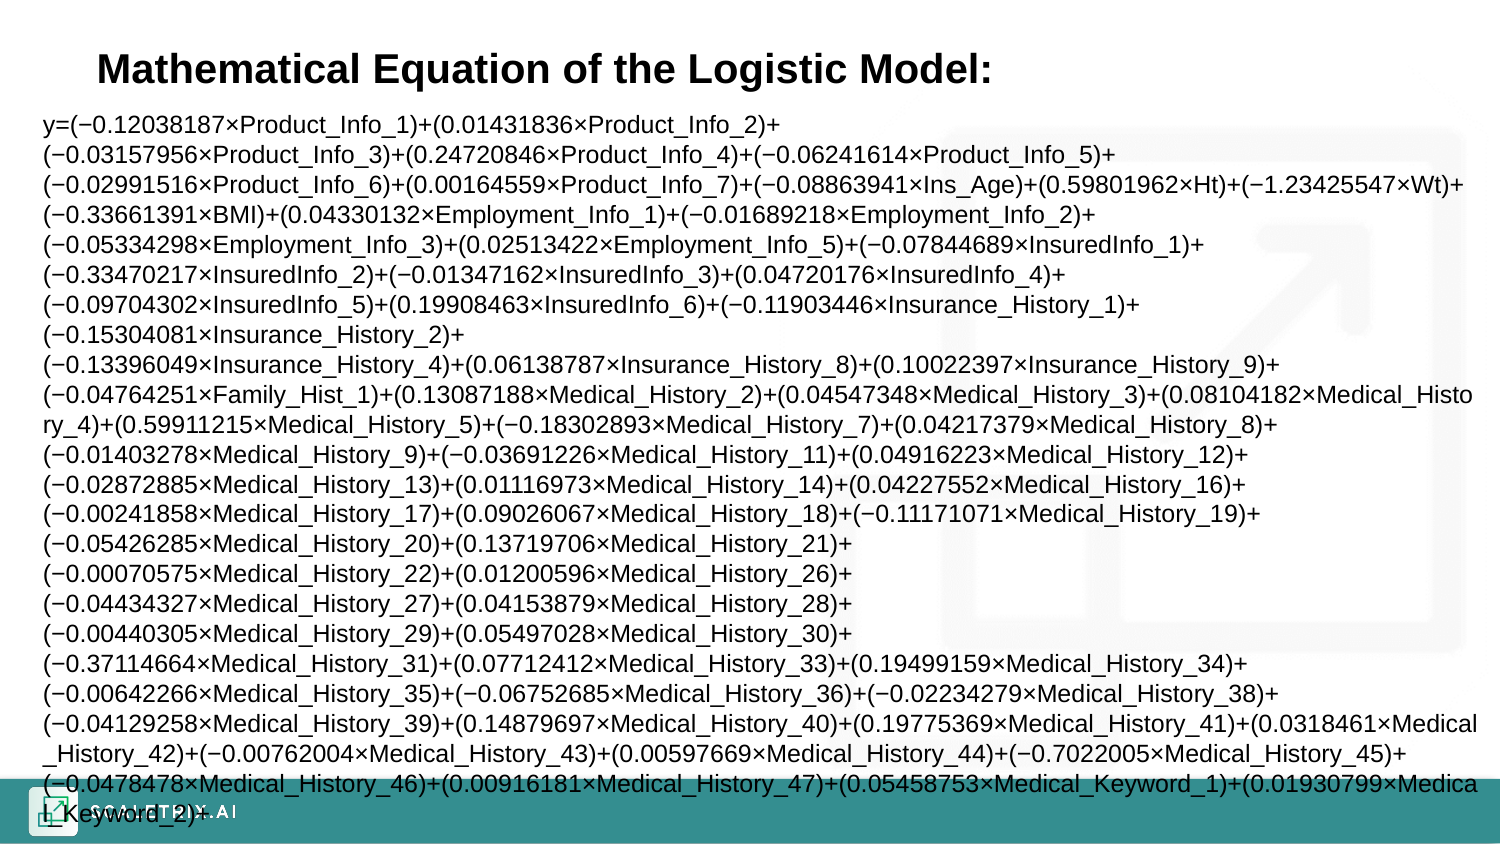

Mathematical Equation of the Logistic Model:​
​y=(−0.12038187×Product_Info_1)+(0.01431836×Product_Info_2)+(−0.03157956×Product_Info_3)+(0.24720846×Product_Info_4)+(−0.06241614×Product_Info_5)+(−0.02991516×Product_Info_6)+(0.00164559×Product_Info_7)+(−0.08863941×Ins_Age)+(0.59801962×Ht)+(−1.23425547×Wt)+(−0.33661391×BMI)+(0.04330132×Employment_Info_1)+(−0.01689218×Employment_Info_2)+(−0.05334298×Employment_Info_3)+(0.02513422×Employment_Info_5)+(−0.07844689×InsuredInfo_1)+(−0.33470217×InsuredInfo_2)+(−0.01347162×InsuredInfo_3)+(0.04720176×InsuredInfo_4)+(−0.09704302×InsuredInfo_5)+(0.19908463×InsuredInfo_6)+(−0.11903446×Insurance_History_1)+(−0.15304081×Insurance_History_2)+(−0.13396049×Insurance_History_4)+(0.06138787×Insurance_History_8)+(0.10022397×Insurance_History_9)+(−0.04764251×Family_Hist_1)+(0.13087188×Medical_History_2)+(0.04547348×Medical_History_3)+(0.08104182×Medical_History_4)+(0.59911215×Medical_History_5)+(−0.18302893×Medical_History_7)+(0.04217379×Medical_History_8)+(−0.01403278×Medical_History_9)+(−0.03691226×Medical_History_11)+(0.04916223×Medical_History_12)+(−0.02872885×Medical_History_13)+(0.01116973×Medical_History_14)+(0.04227552×Medical_History_16)+(−0.00241858×Medical_History_17)+(0.09026067×Medical_History_18)+(−0.11171071×Medical_History_19)+(−0.05426285×Medical_History_20)+(0.13719706×Medical_History_21)+(−0.00070575×Medical_History_22)+(0.01200596×Medical_History_26)+(−0.04434327×Medical_History_27)+(0.04153879×Medical_History_28)+(−0.00440305×Medical_History_29)+(0.05497028×Medical_History_30)+(−0.37114664×Medical_History_31)+(0.07712412×Medical_History_33)+(0.19499159×Medical_History_34)+(−0.00642266×Medical_History_35)+(−0.06752685×Medical_History_36)+(−0.02234279×Medical_History_38)+(−0.04129258×Medical_History_39)+(0.14879697×Medical_History_40)+(0.19775369×Medical_History_41)+(0.0318461×Medical_History_42)+(−0.00762004×Medical_History_43)+(0.00597669×Medical_History_44)+(−0.7022005×Medical_History_45)+(−0.0478478×Medical_History_46)+(0.00916181×Medical_History_47)+(0.05458753×Medical_Keyword_1)+(0.01930799×Medical_Keyword_2)+